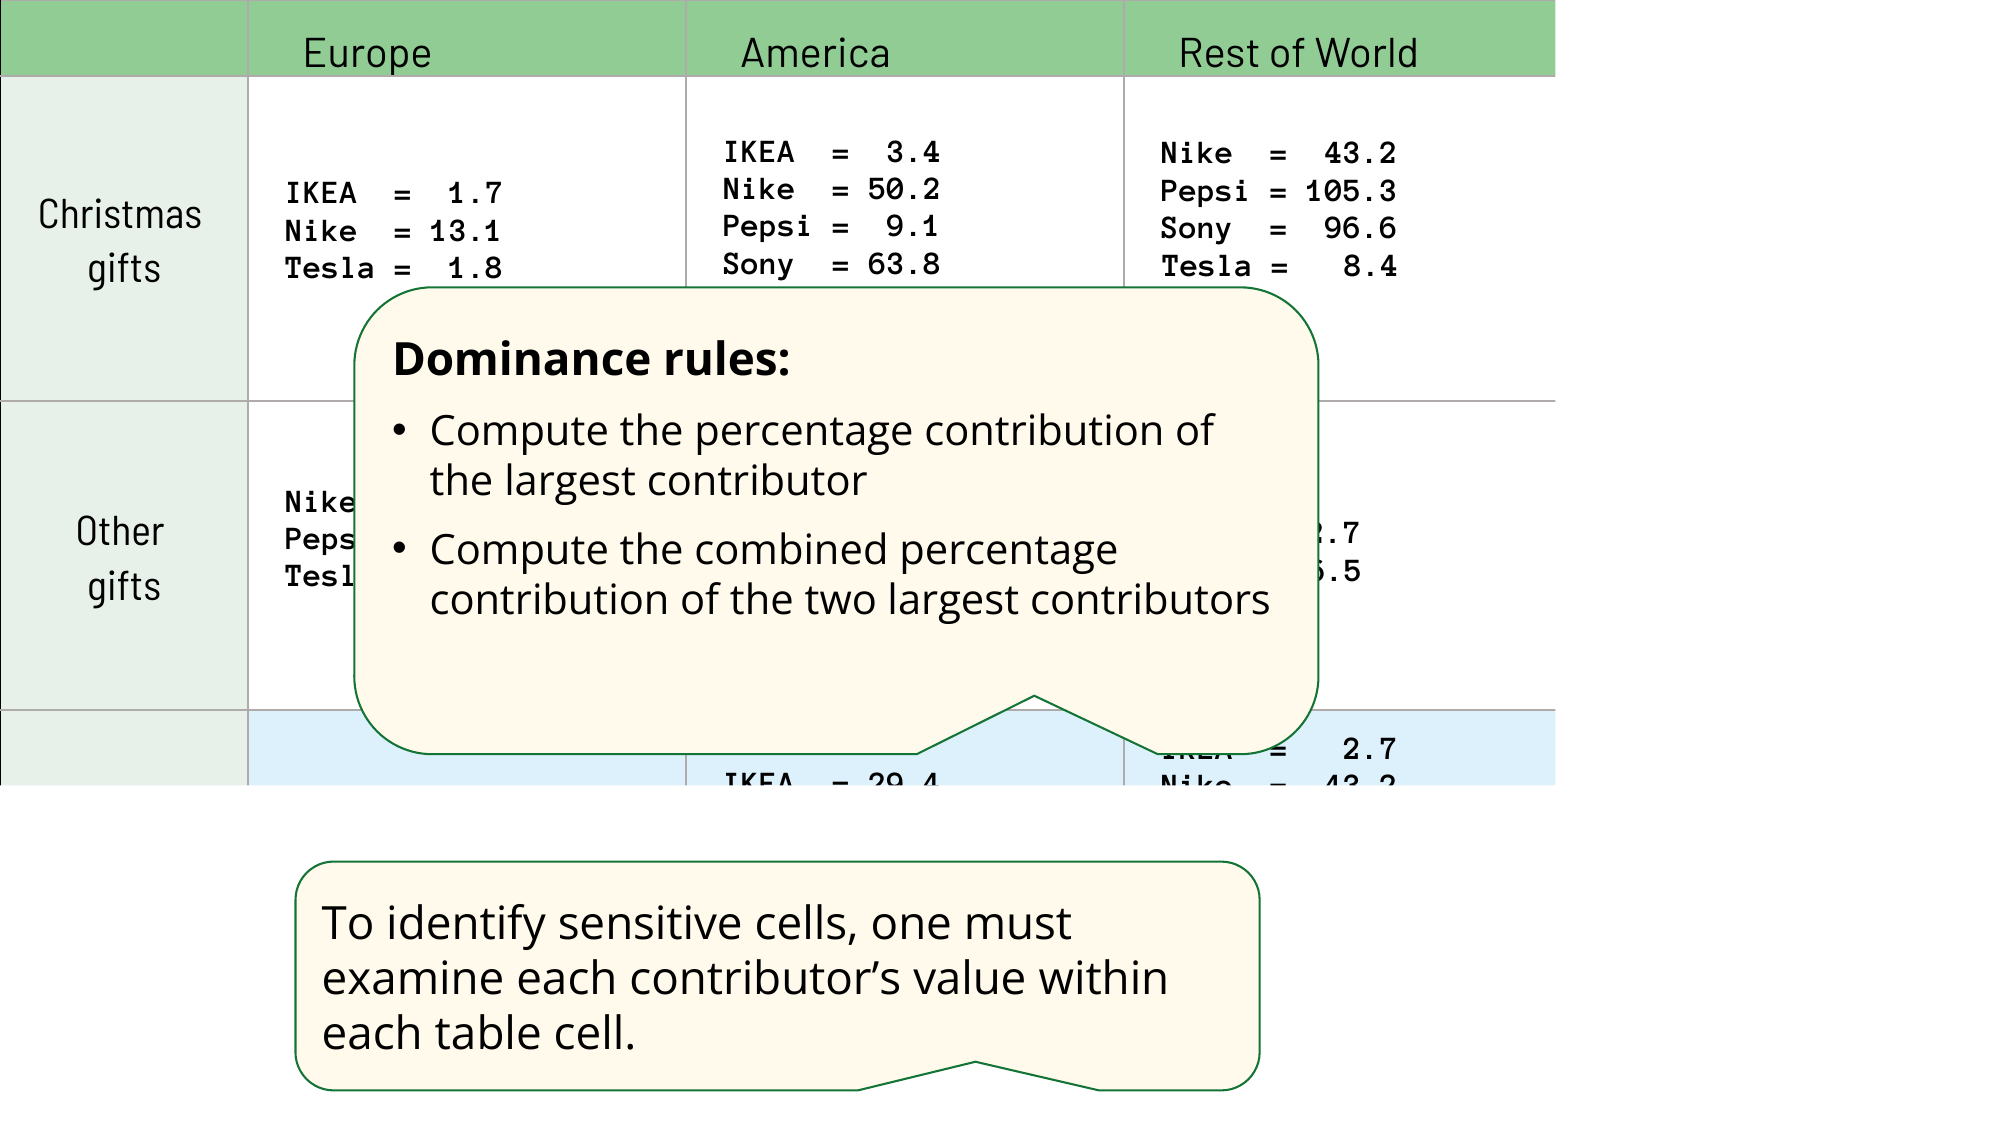

|  | Europe | America | Rest of World | Total world |
| --- | --- | --- | --- | --- |
| Christmas gifts | IKEA = 1.7 Nike = 13.1 Tesla = 1.8   k1 = 78.9%, k2 = 89.8% p = 13.0% | IKEA = 3.4 Nike = 50.2 Pepsi = 9.1 Sony = 63.8   k1 = 50.4%, k2 = 90.1% p = 19.6% | Nike = 43.2 Pepsi = 105.3 Sony = 96.6 Tesla = 8.4   k1 = 41.5%, k2 = 79.6% p = 49.0% | IKEA = 5.1 Nike = 106.5 Pepsi = 114.4 Sony = 160.4 Tesla = 10.2   k1 = 40.4%, k2 = 69.3% p = 75.9% |
| Other gifts | Nike = 16.8 Pepsi = 10.4 Tesla = 8.7   k1 = 46.8%, k2 = 75.8% p = 51.8% | IKEA = 26.0 Nike = 21.6 Pepsi = 36.9   k1 = 43.7%, k2 = 74.4% p = 58.5% | IKEA = 2.7 Tesla = 6.5   k1 = 70.7%, k2 = 100.0% p = 0.0% | IKEA = 28.7 Nike = 38.4 Pepsi = 47.3 Tesla = 15.2   k1 = 36.5%, k2 = 66.1% p = 92.8% |
| Total gifts | IKEA = 1.7 Nike = 29.9 Pepsi = 10.4 Tesla = 10.5   k1 = 57.0%, k2 = 77.0% p = 40.5% | IKEA = 29.4 Nike = 71.8 Pepsi = 46.0 Sony = 63.8   k1 = 34.0%, k2 = 64.3% p = 105.0% | IKEA = 2.7 Nike = 43.2 Pepsi = 105.3 Sony = 96.6 Tesla = 14.9   k1 = 40.1%, k2 = 76.9% p = 57.7% | IKEA = 33.8 Nike = 144.9 Pepsi = 161.7 Sony = 160.4 Tesla = 25.4   k1 = 30.7%, k2 = 61.2% p = 126.2% |

Dominance rules:
Compute the percentage contribution of the largest contributor
Compute the combined percentage contribution of the two largest contributors

To identify sensitive cells, one must examine each contributor’s value within each table cell.